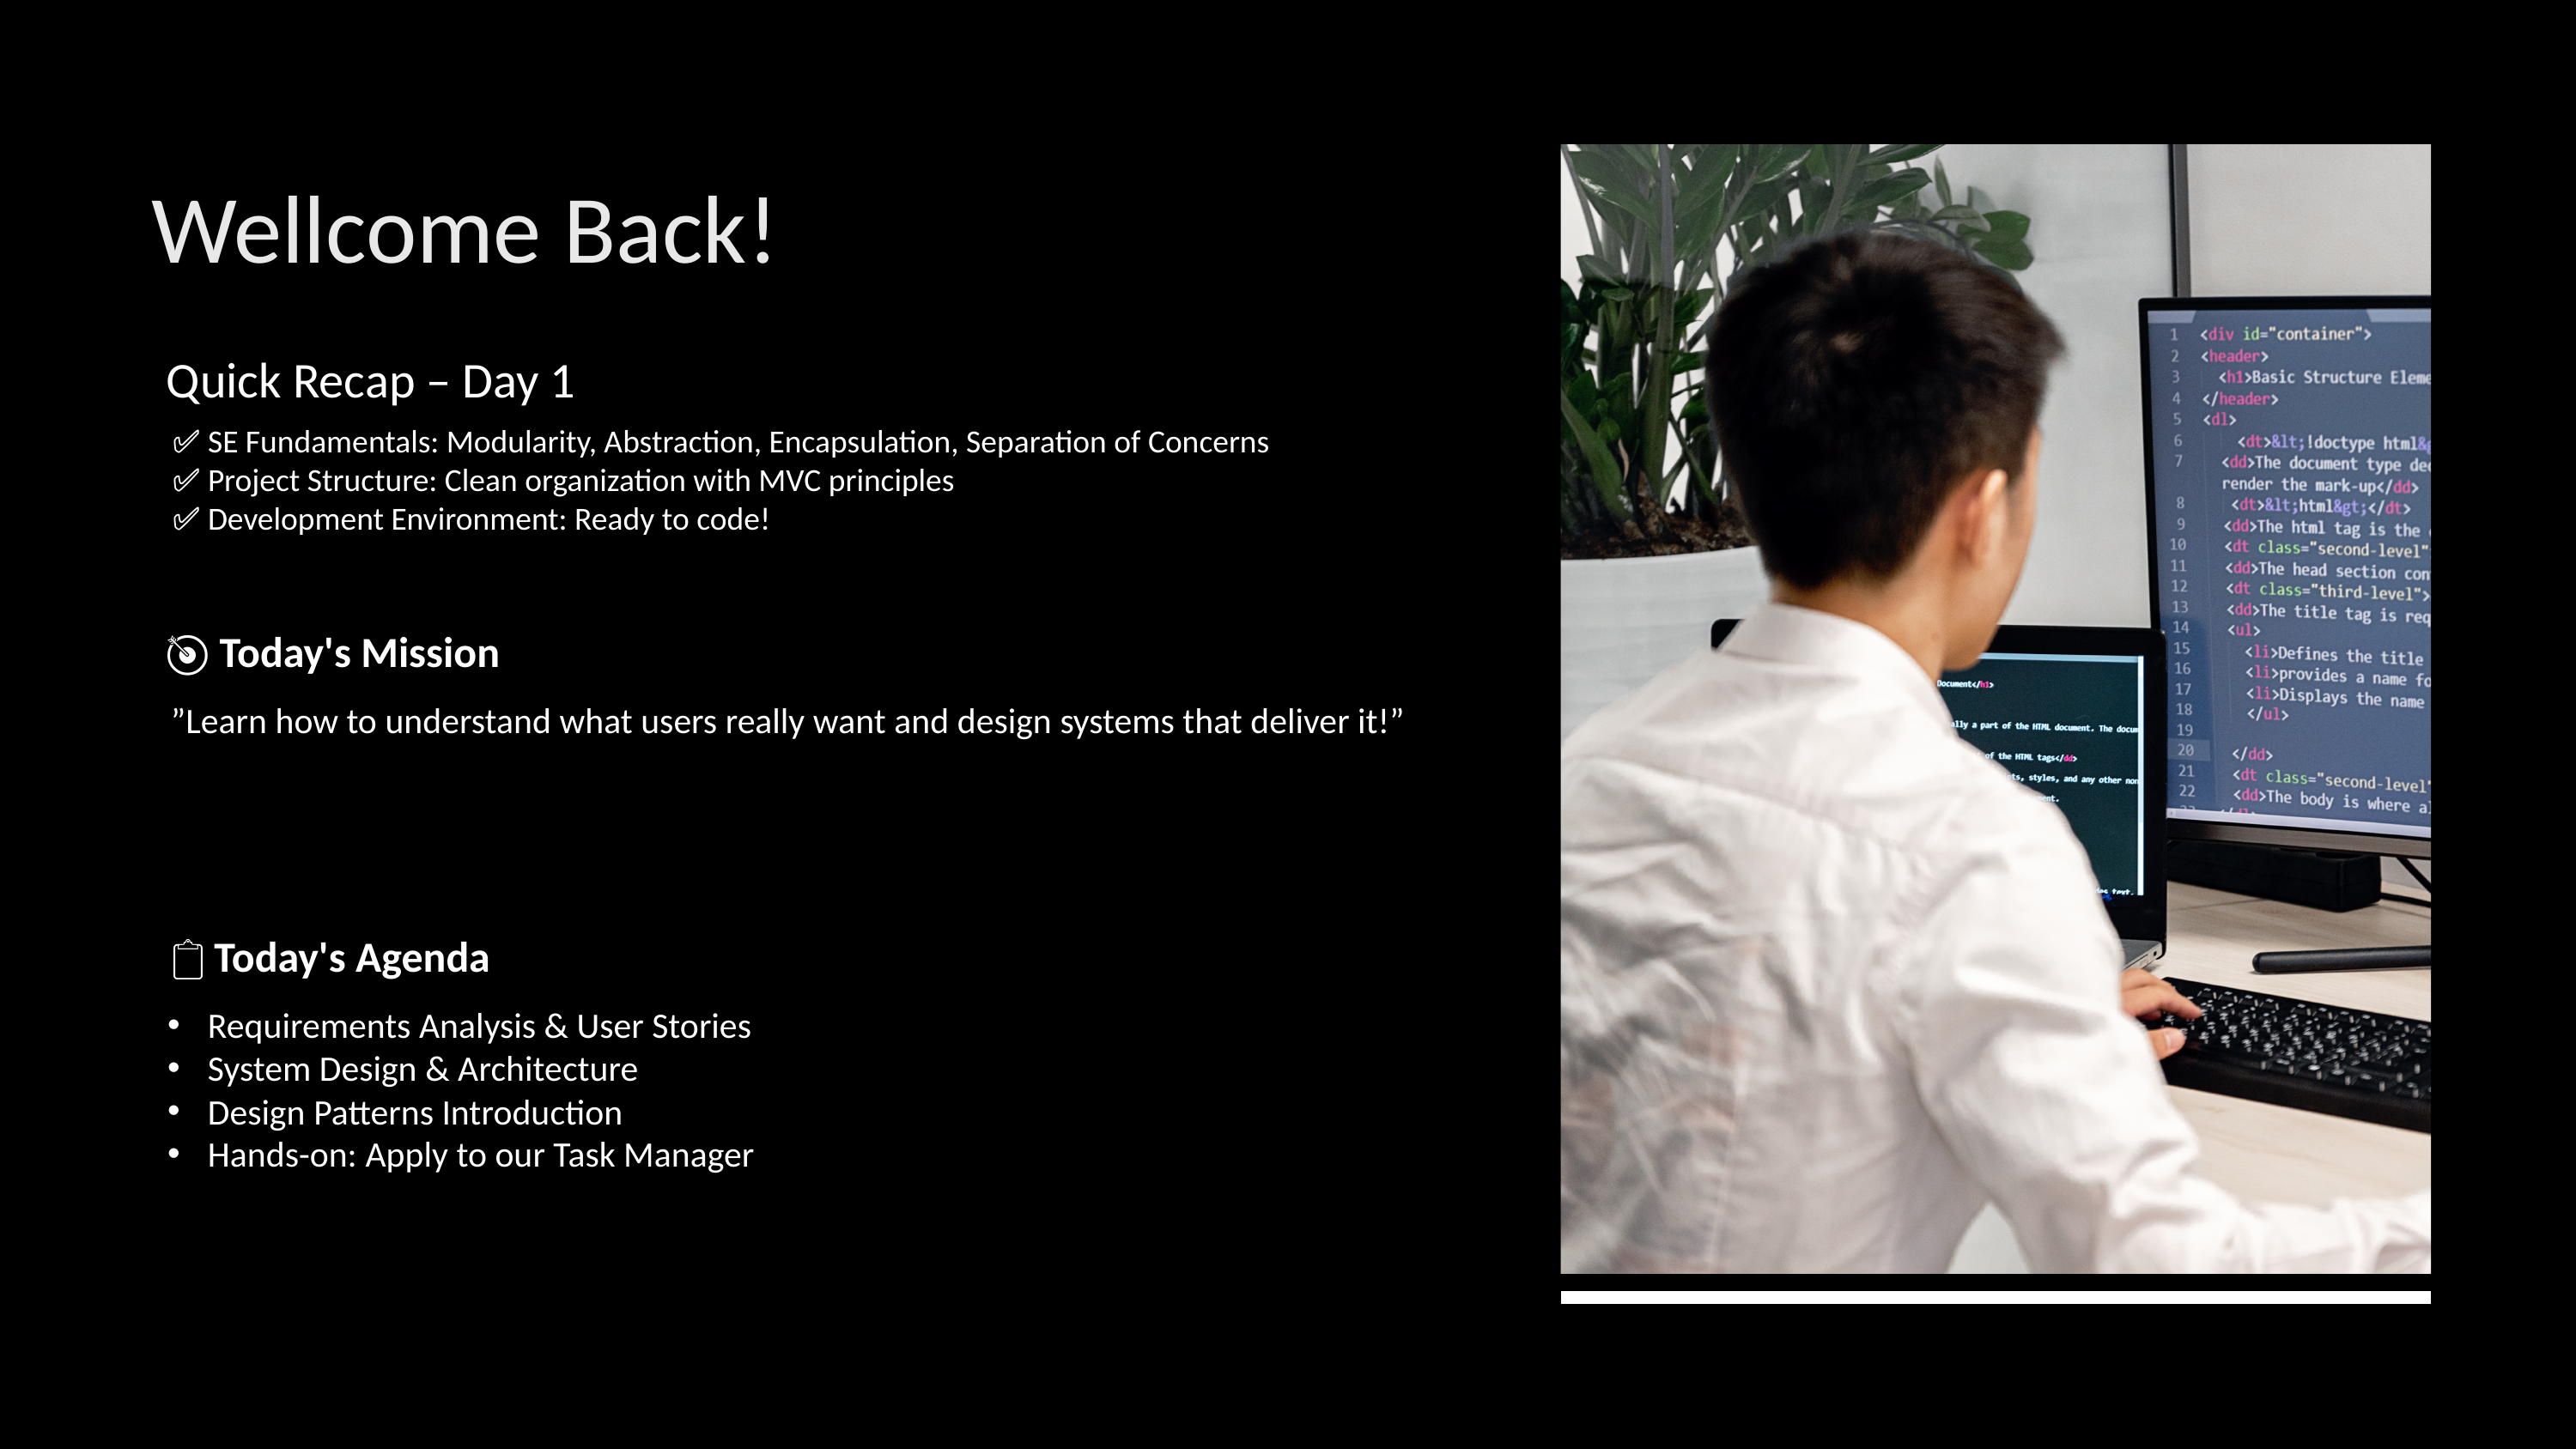

Wellcome Back!
Quick Recap – Day 1
✅ SE Fundamentals: Modularity, Abstraction, Encapsulation, Separation of Concerns
✅ Project Structure: Clean organization with MVC principles
✅ Development Environment: Ready to code!

🎯 Today's Mission
”Learn how to understand what users really want and design systems that deliver it!”
📋 Today's Agenda
Requirements Analysis & User Stories
System Design & Architecture
Design Patterns Introduction
Hands-on: Apply to our Task Manager